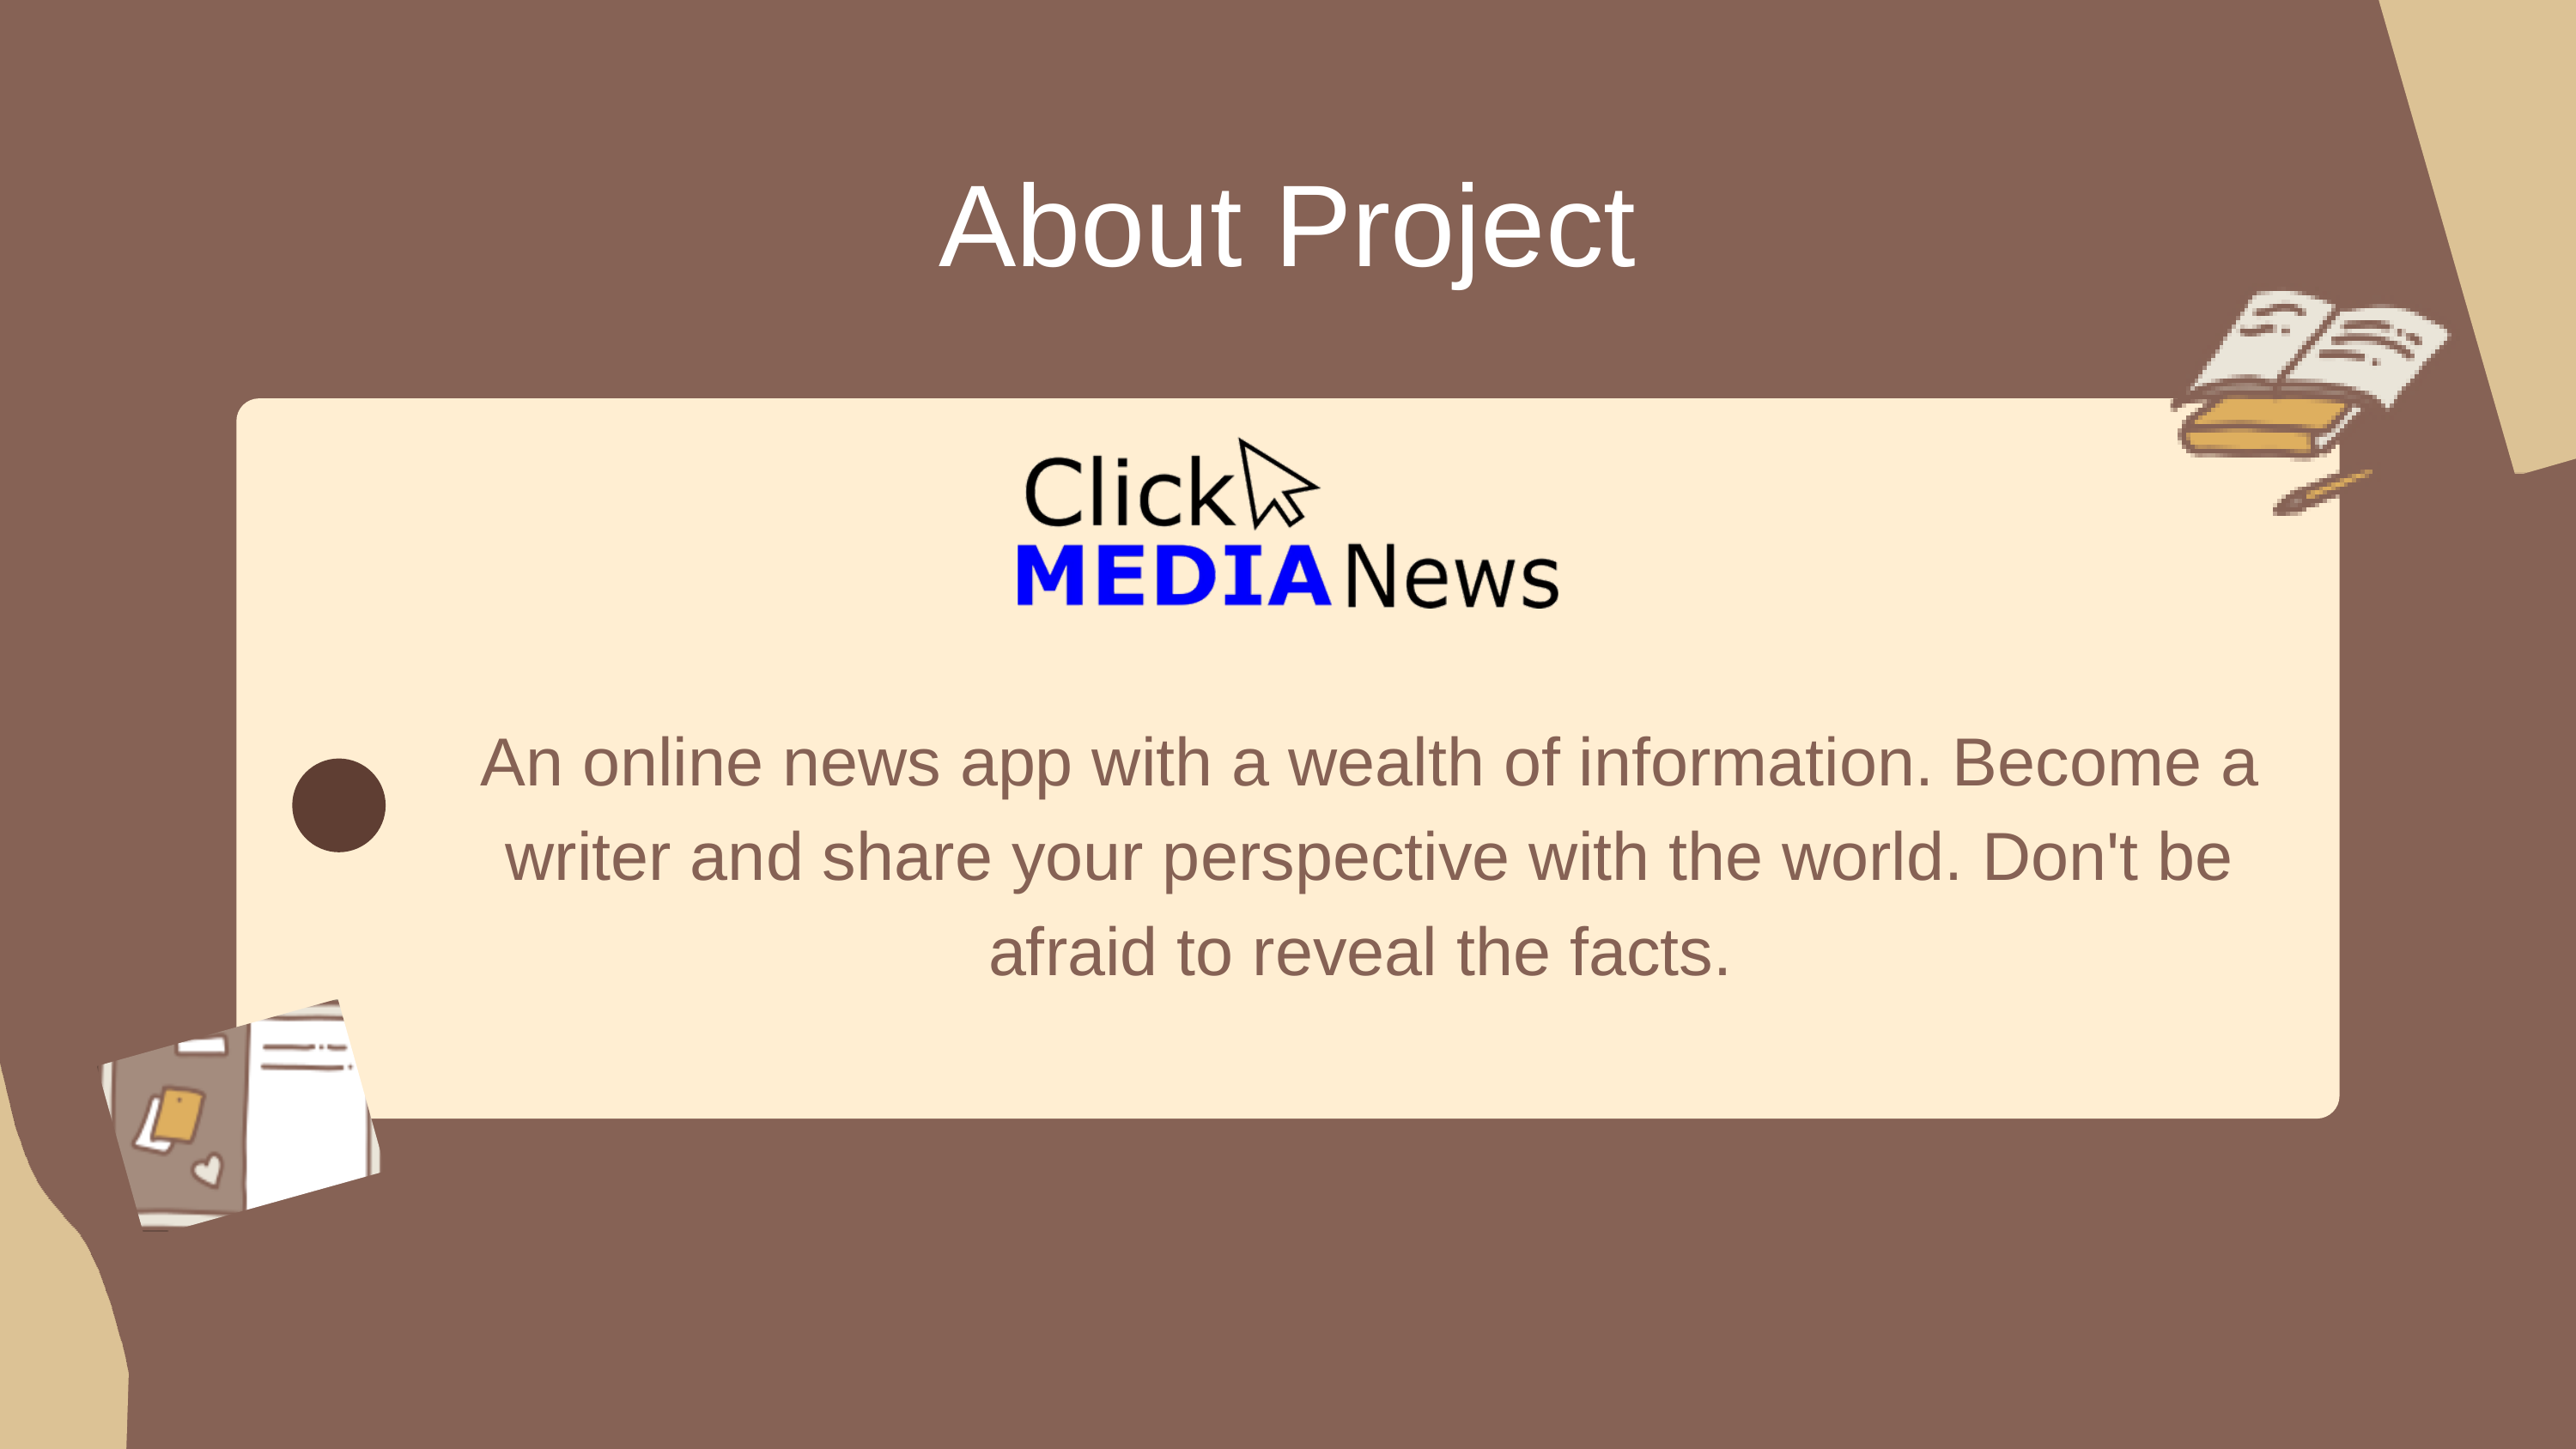

About Project

An online news app with a wealth of information. Become a writer and share your perspective with the world. Don't be afraid to reveal the facts.